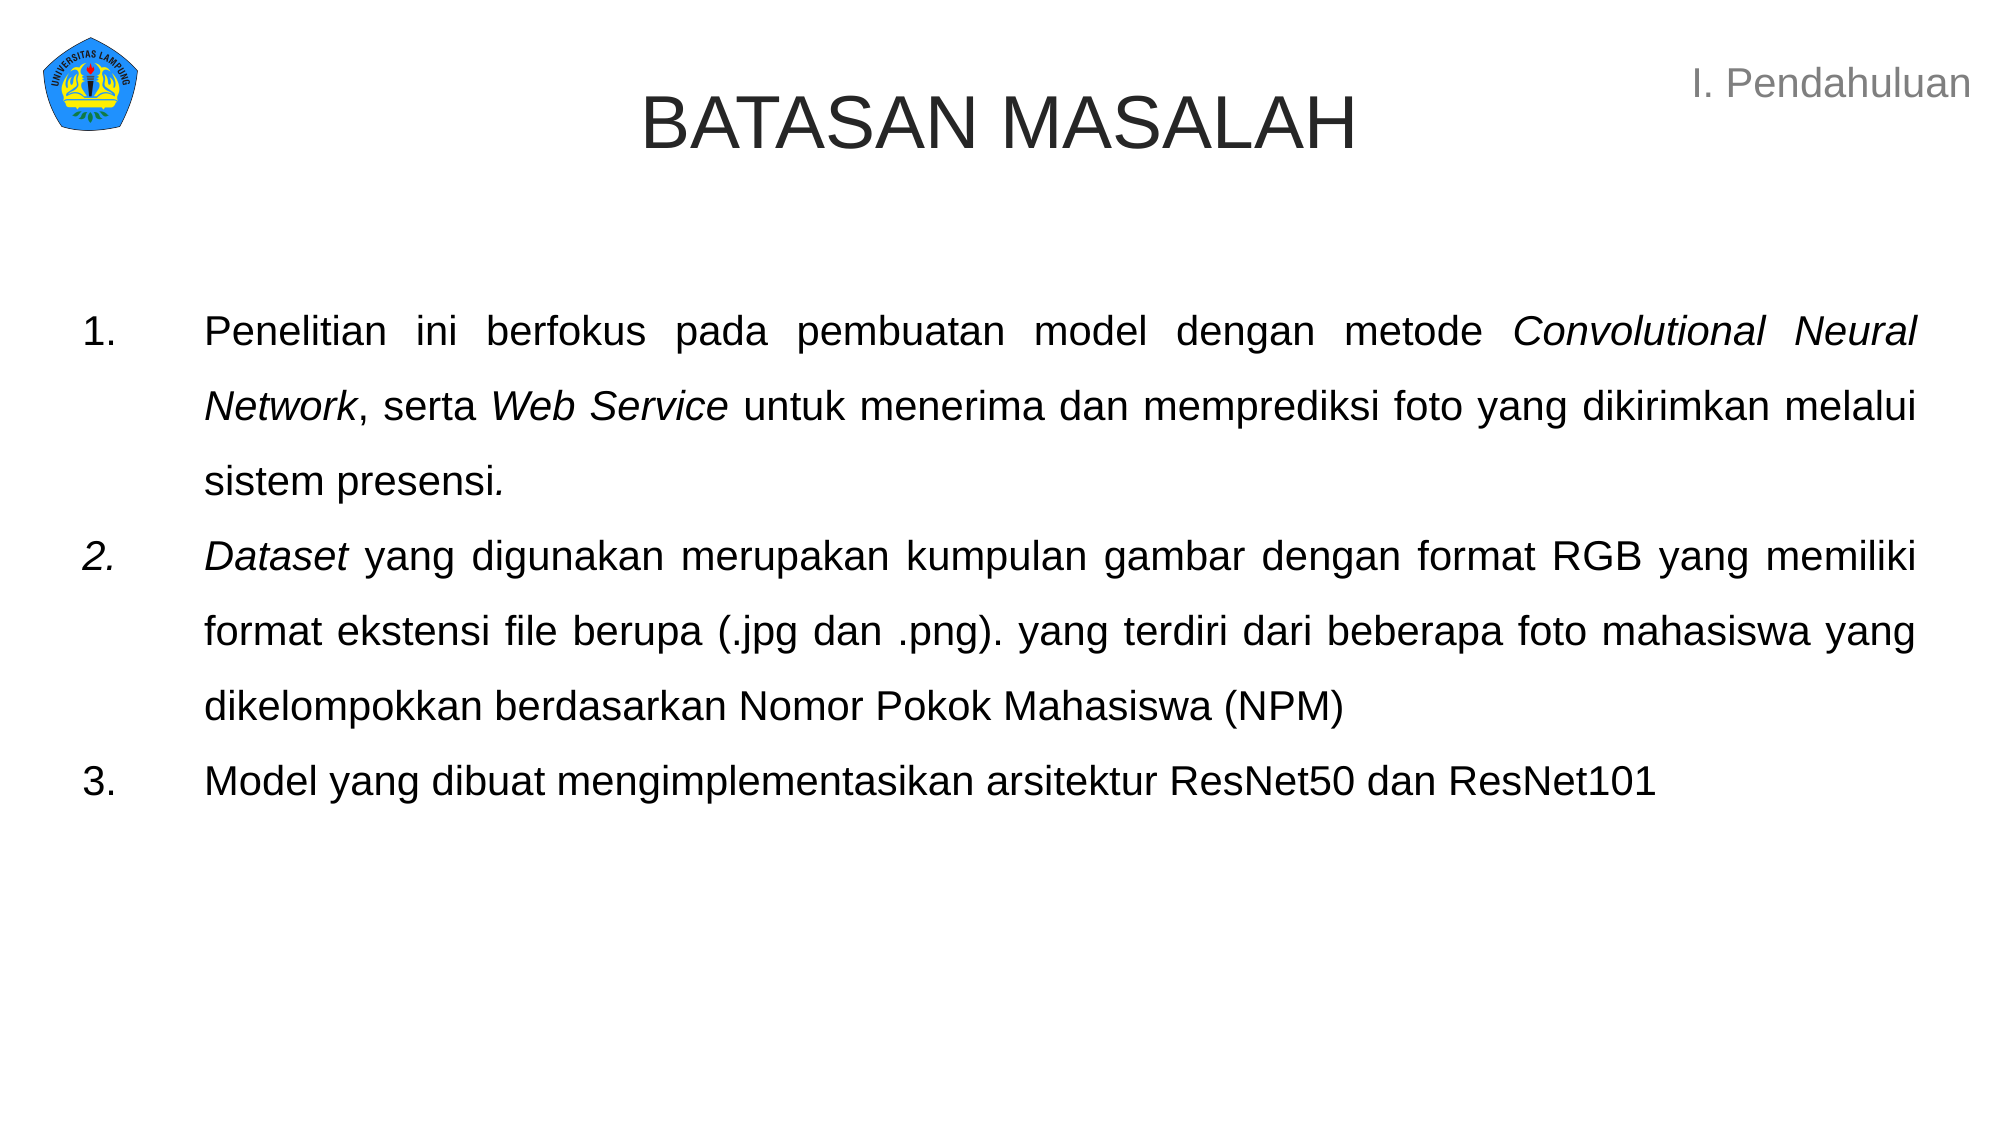

# I. Pendahuluan
BATASAN MASALAH
Penelitian ini berfokus pada pembuatan model dengan metode Convolutional Neural Network, serta Web Service untuk menerima dan memprediksi foto yang dikirimkan melalui sistem presensi.
Dataset yang digunakan merupakan kumpulan gambar dengan format RGB yang memiliki format ekstensi file berupa (.jpg dan .png). yang terdiri dari beberapa foto mahasiswa yang dikelompokkan berdasarkan Nomor Pokok Mahasiswa (NPM)
Model yang dibuat mengimplementasikan arsitektur ResNet50 dan ResNet101